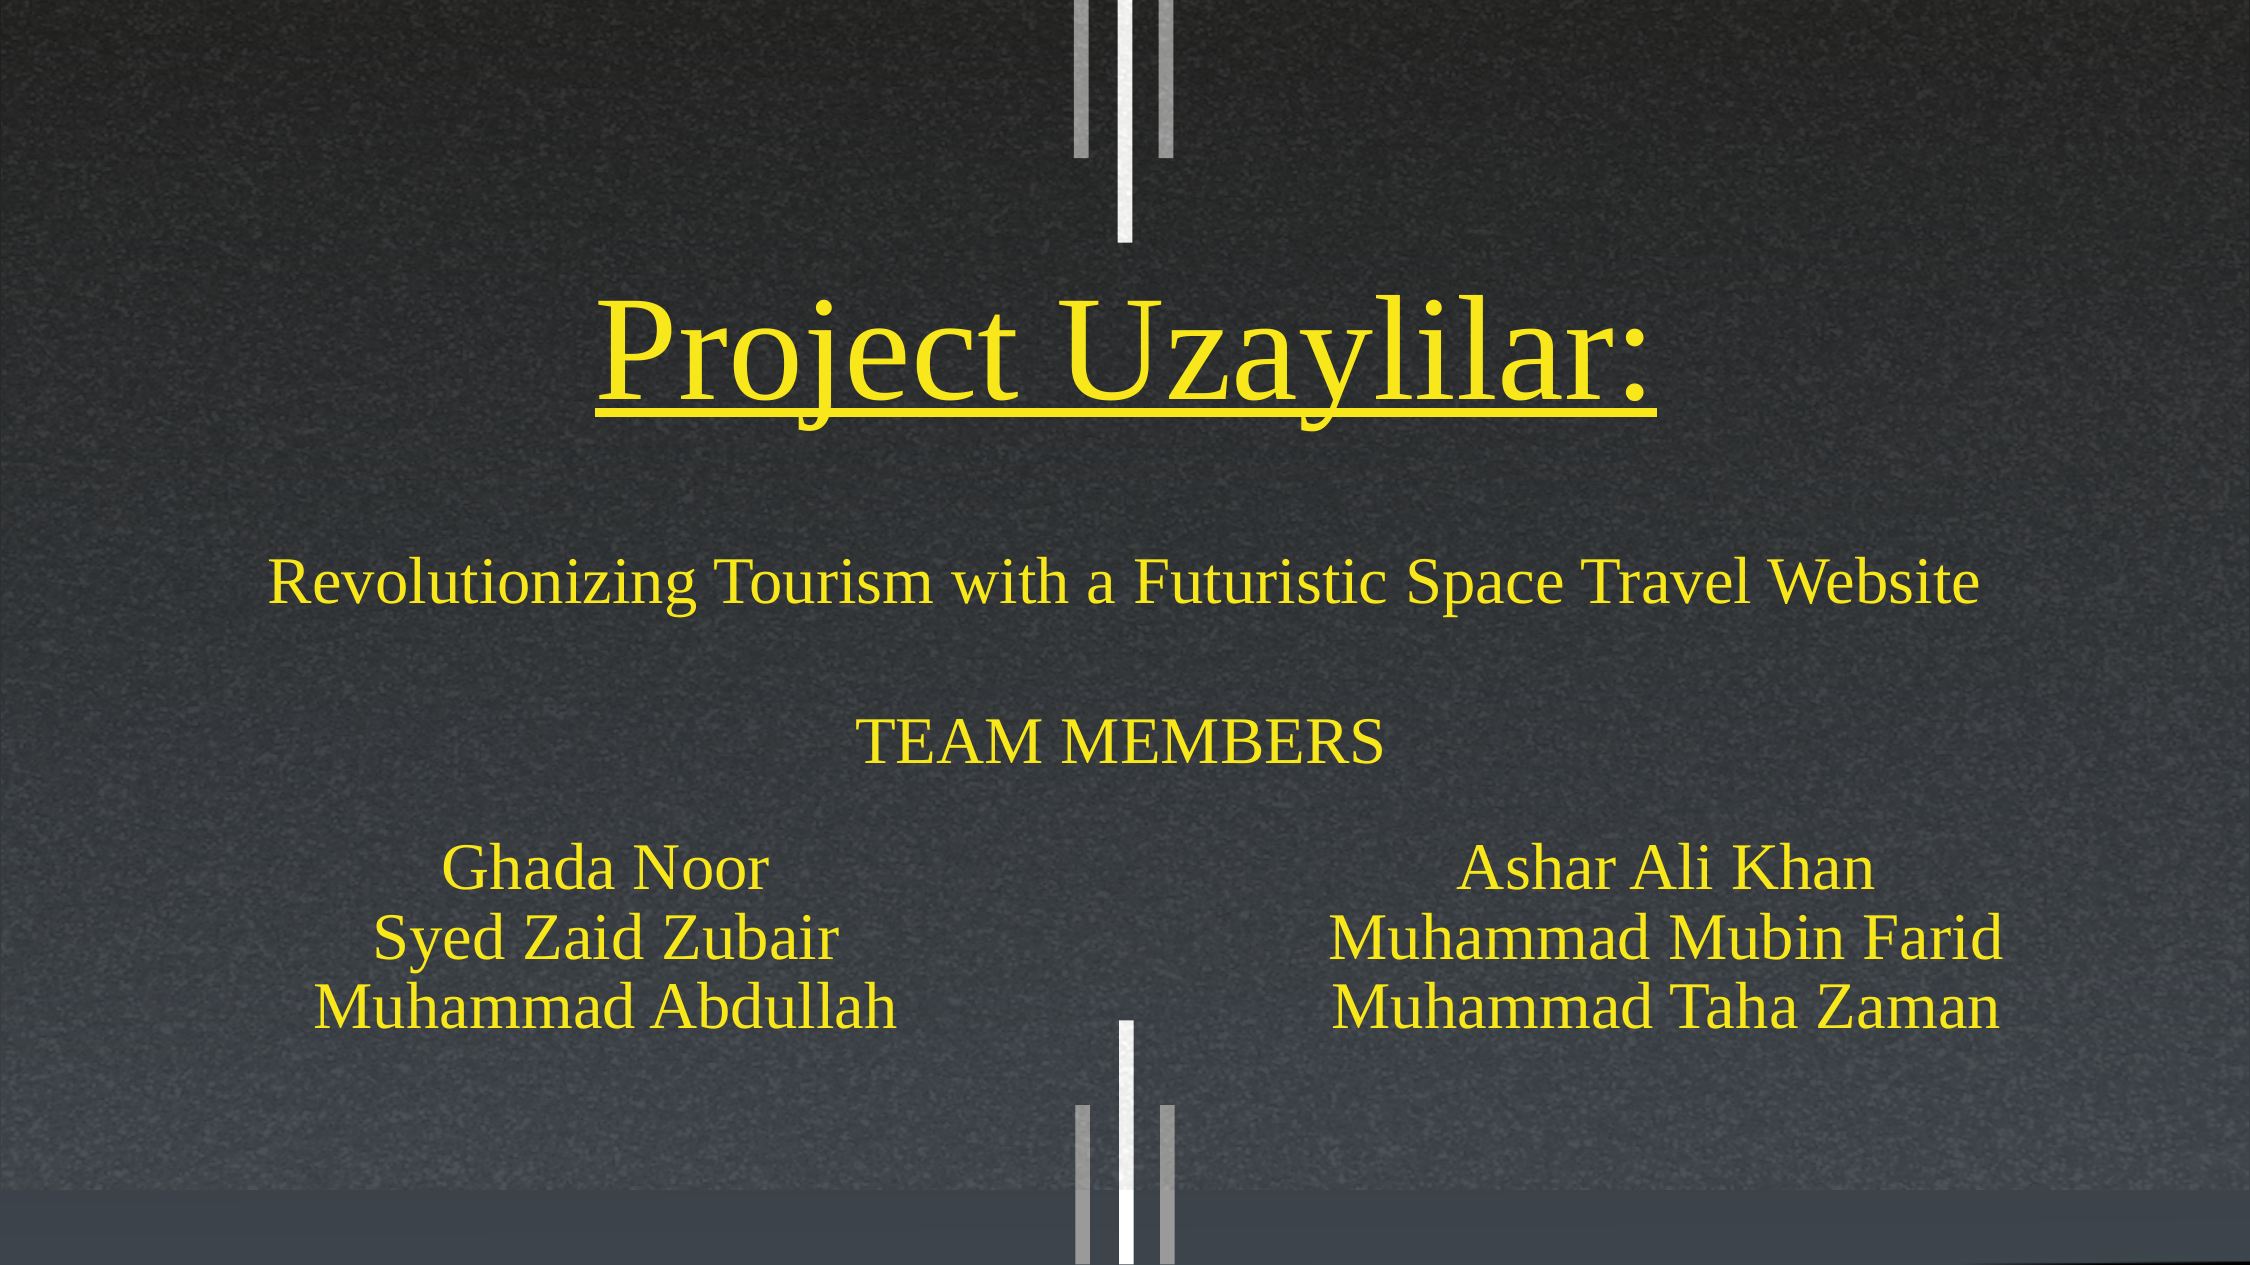

Project Uzaylilar:

Revolutionizing Tourism with a Futuristic Space Travel Website
TEAM MEMBERS
Ghada Noor
Syed Zaid Zubair
Muhammad Abdullah
Ashar Ali Khan
Muhammad Mubin Farid
Muhammad Taha Zaman